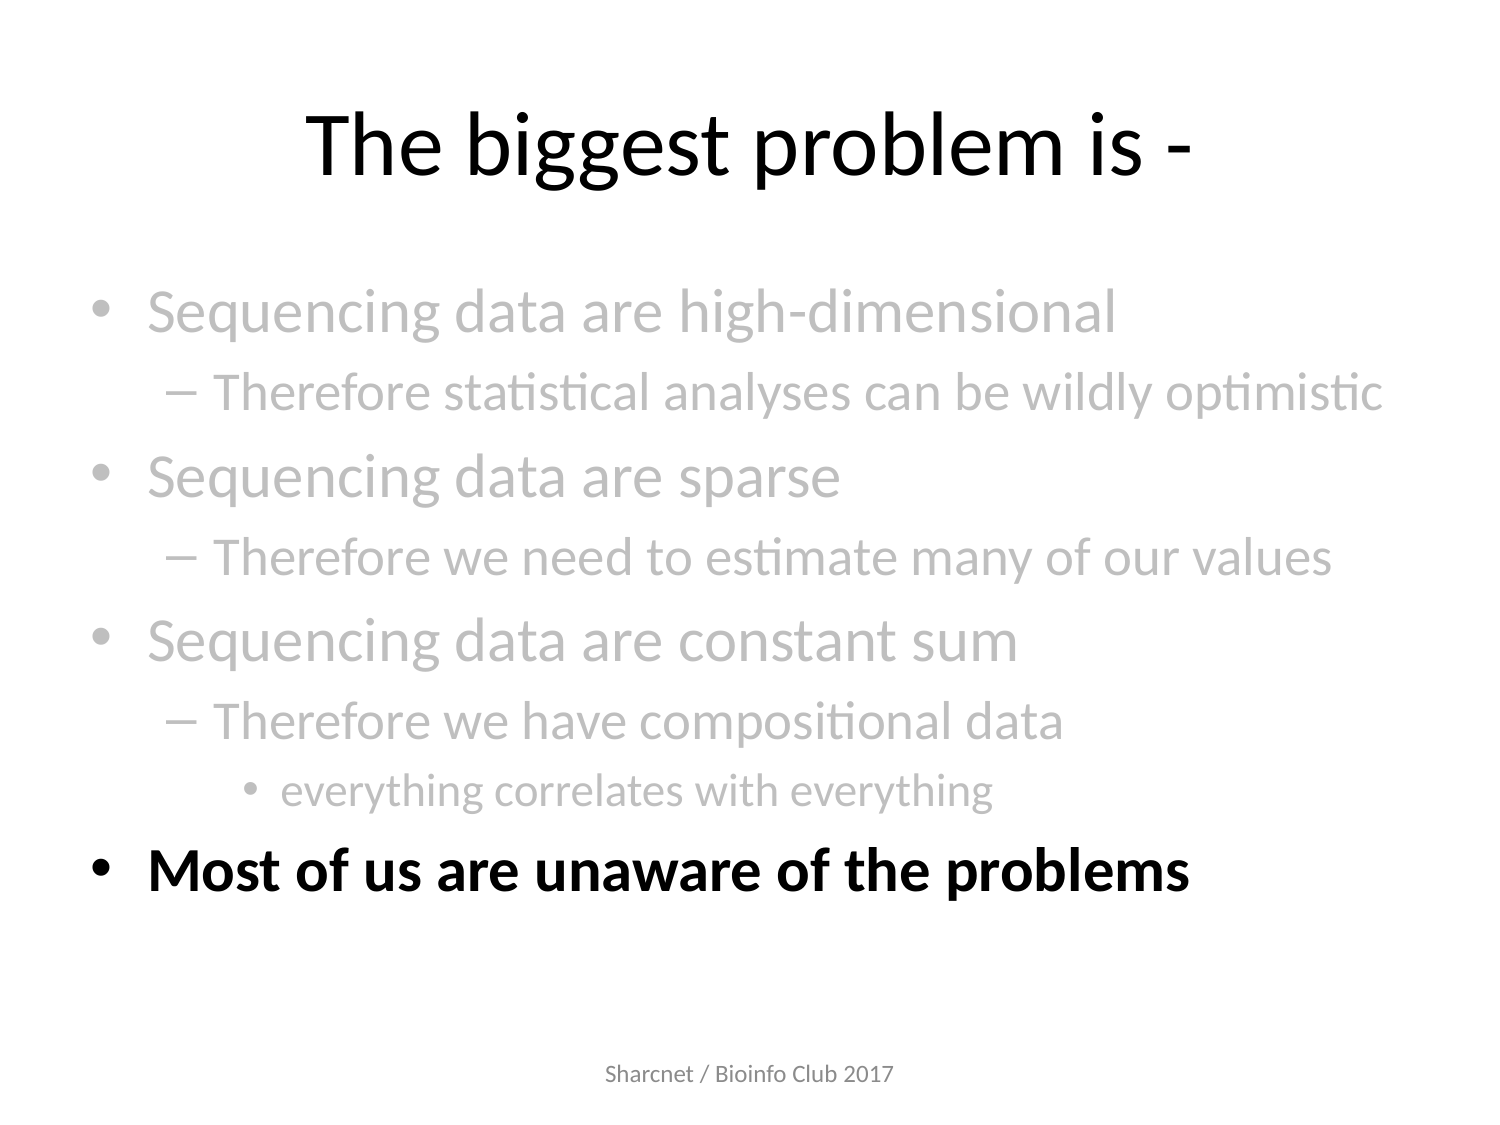

# The biggest problem is -
Sequencing data are high-dimensional
Therefore statistical analyses can be wildly optimistic
Sequencing data are sparse
Therefore we need to estimate many of our values
Sequencing data are constant sum
Therefore we have compositional data
everything correlates with everything
Most of us are unaware of the problems
Sharcnet / Bioinfo Club 2017